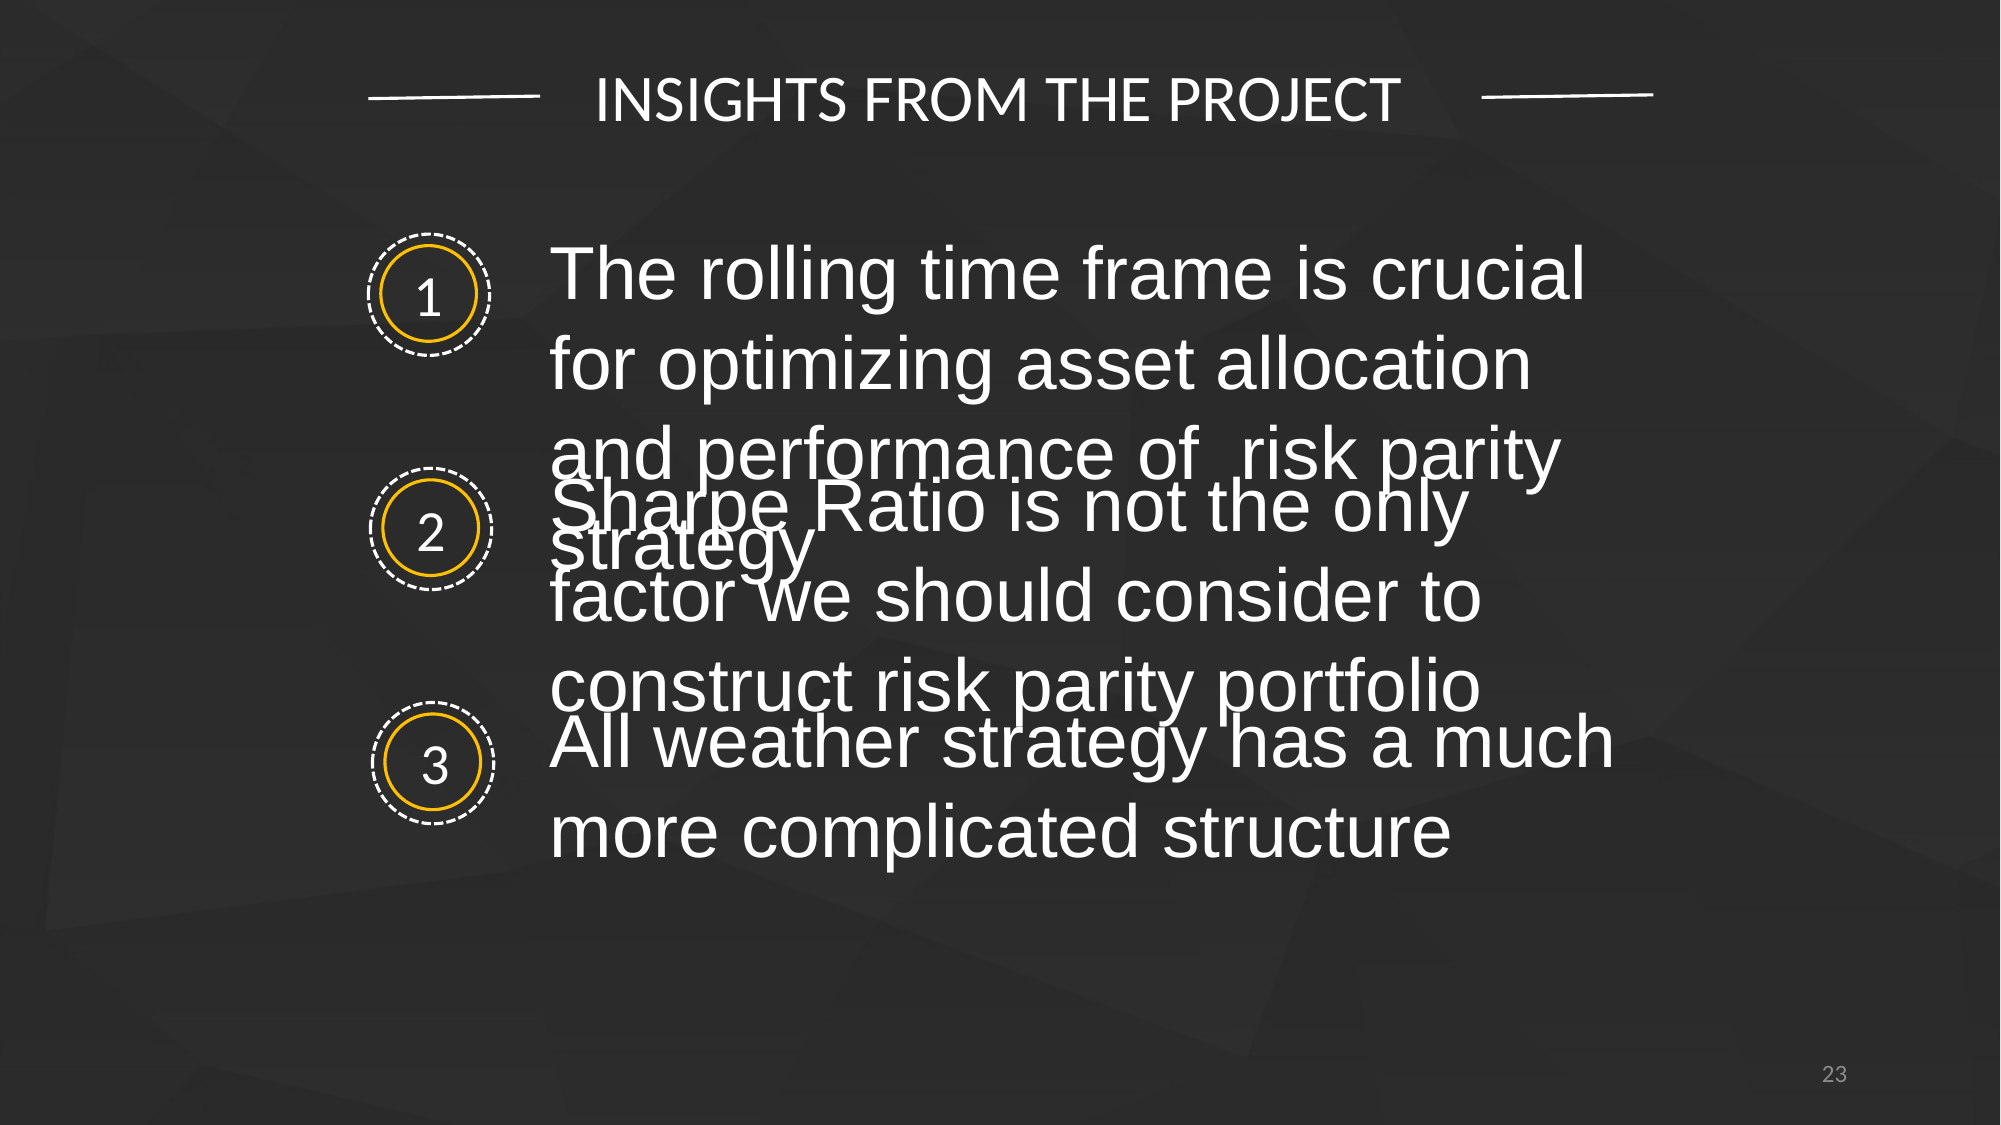

INSIGHTS FROM THE PROJECT
The rolling time frame is crucial for optimizing asset allocation and performance of  risk parity strategy

1
Sharpe Ratio is not the only factor we should consider to construct risk parity portfolio

2
All weather strategy has a much more complicated structure

3
23